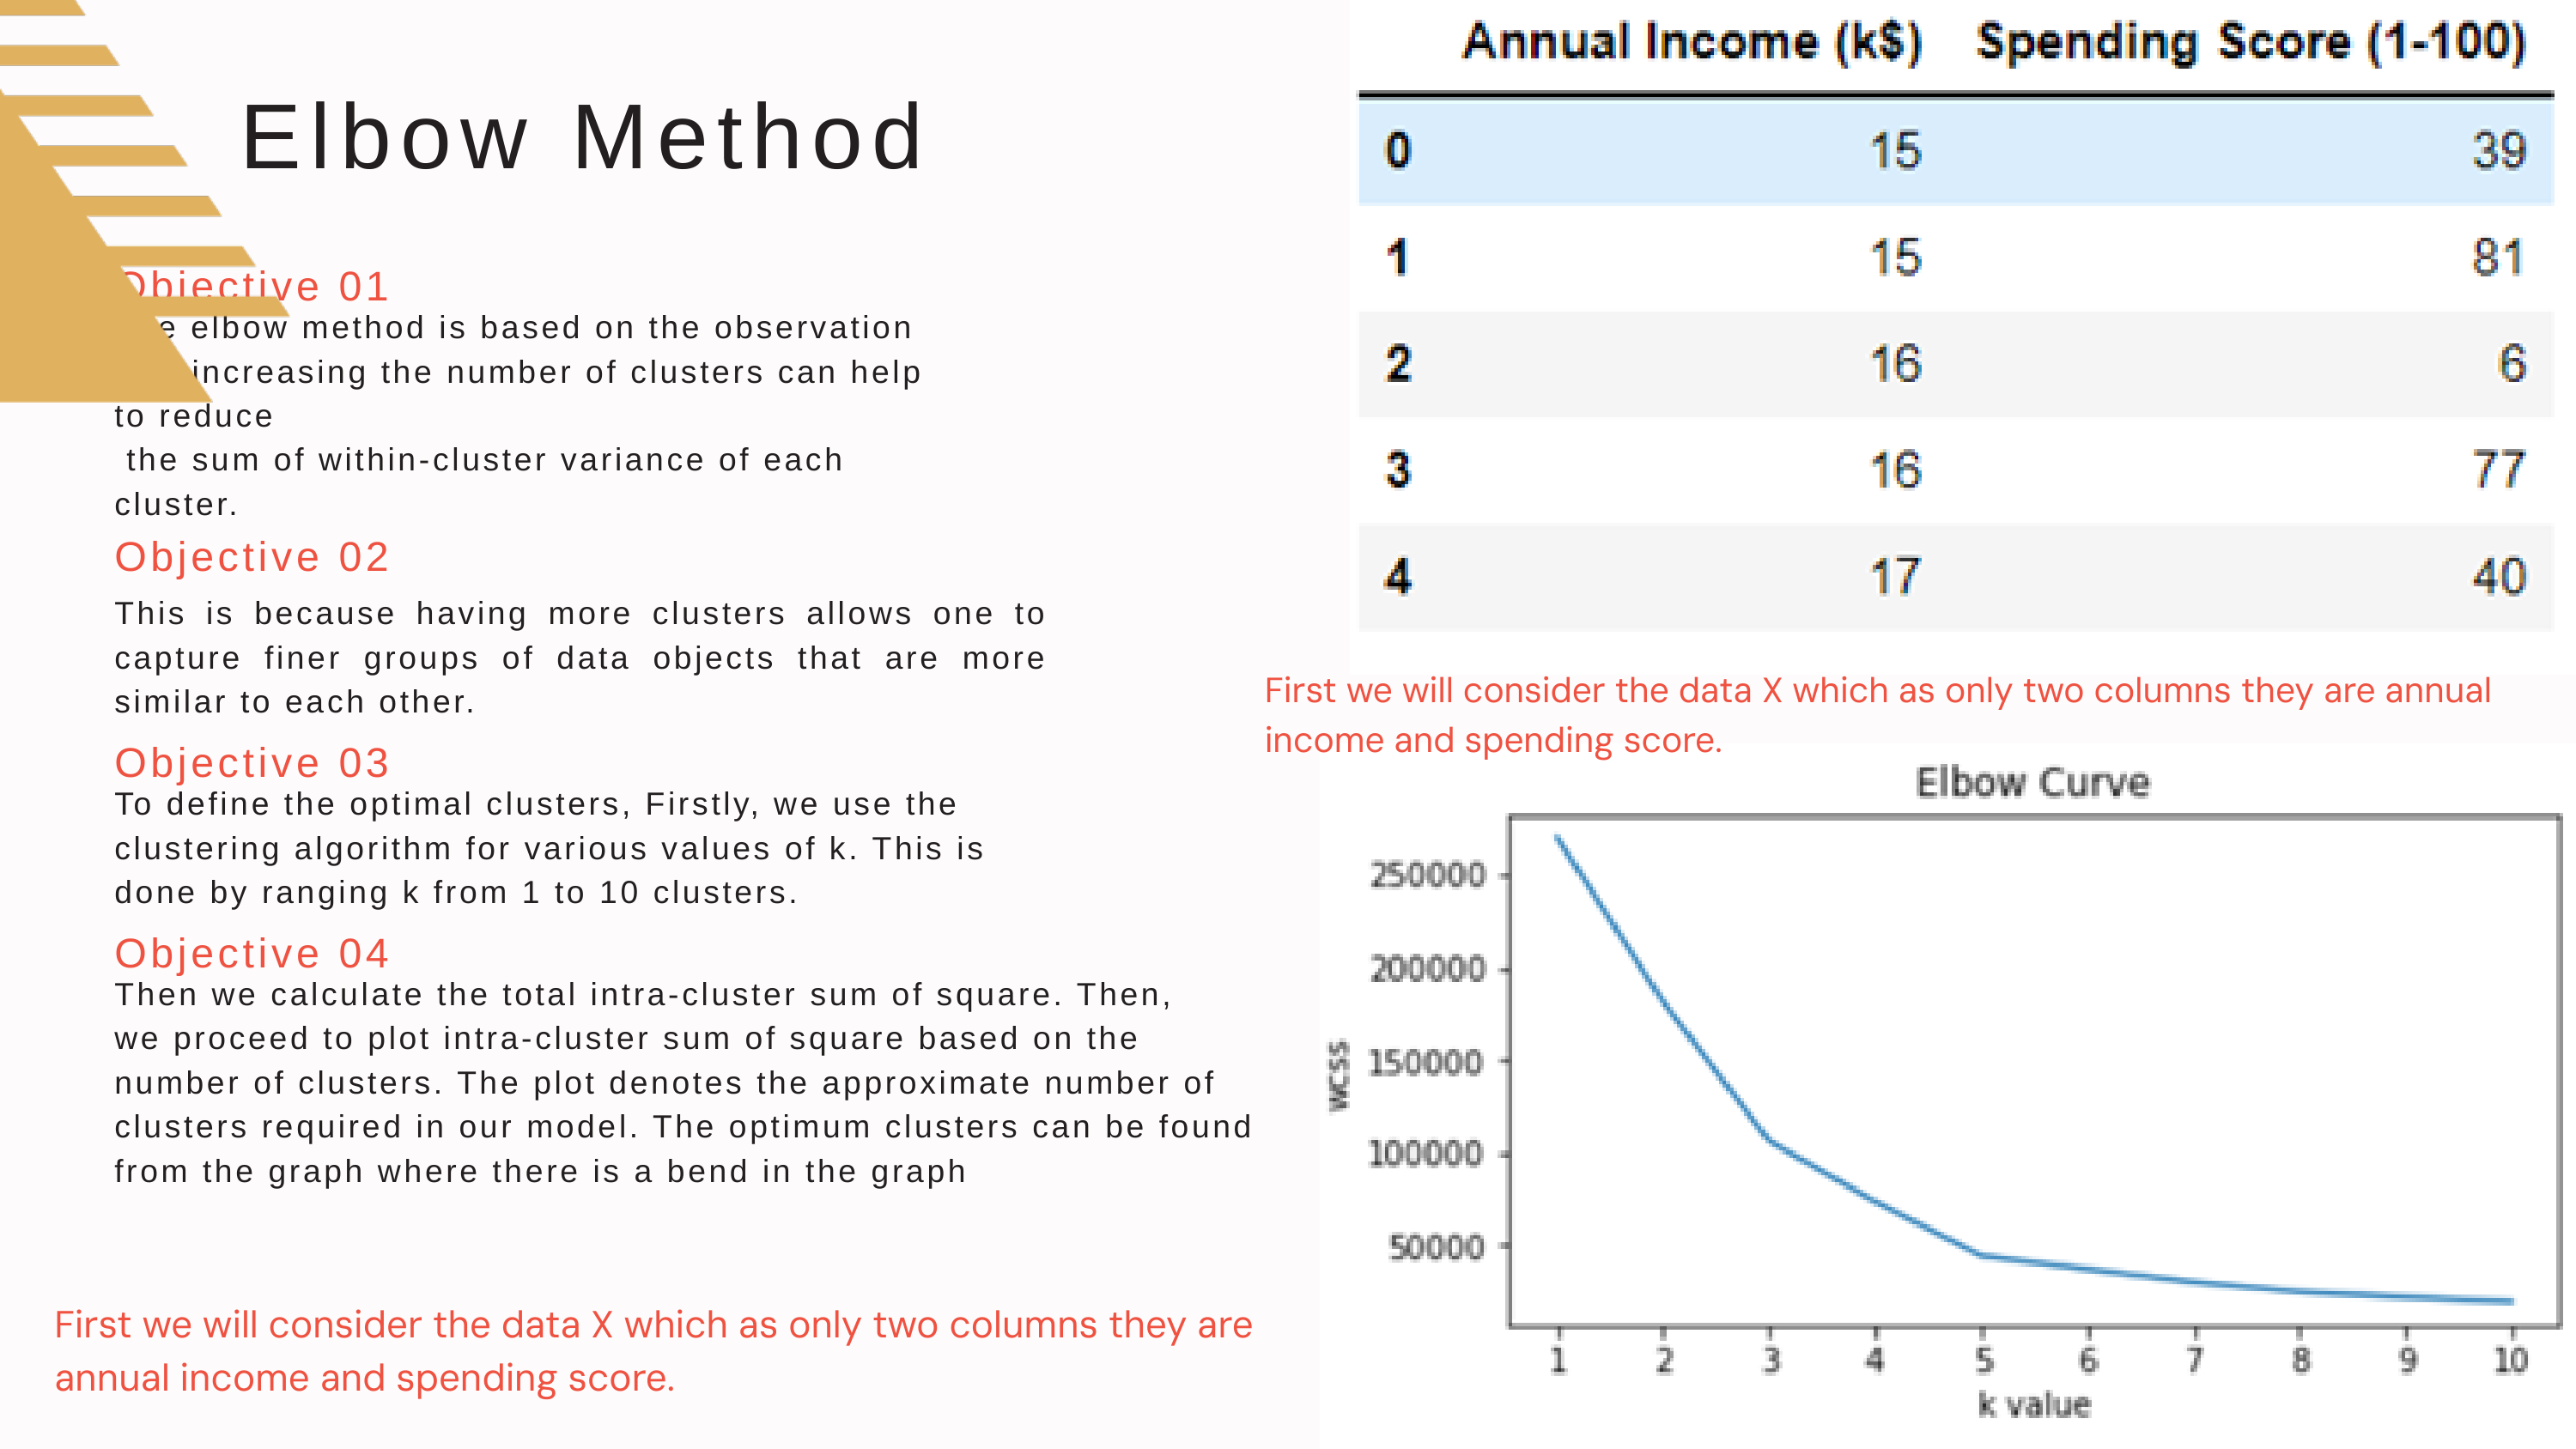

Elbow Method
Objective 01
The elbow method is based on the observation that increasing the number of clusters can help to reduce
 the sum of within-cluster variance of each cluster.

Objective 02
This is because having more clusters allows one to capture finer groups of data objects that are more similar to each other.

First we will consider the data X which as only two columns they are annual income and spending score.

Objective 03

To define the optimal clusters, Firstly, we use the clustering algorithm for various values of k. This is done by ranging k from 1 to 10 clusters.

Objective 04
Then we calculate the total intra-cluster sum of square. Then,
we proceed to plot intra-cluster sum of square based on the number of clusters. The plot denotes the approximate number of clusters required in our model. The optimum clusters can be found from the graph where there is a bend in the graph

First we will consider the data X which as only two columns they are annual income and spending score.